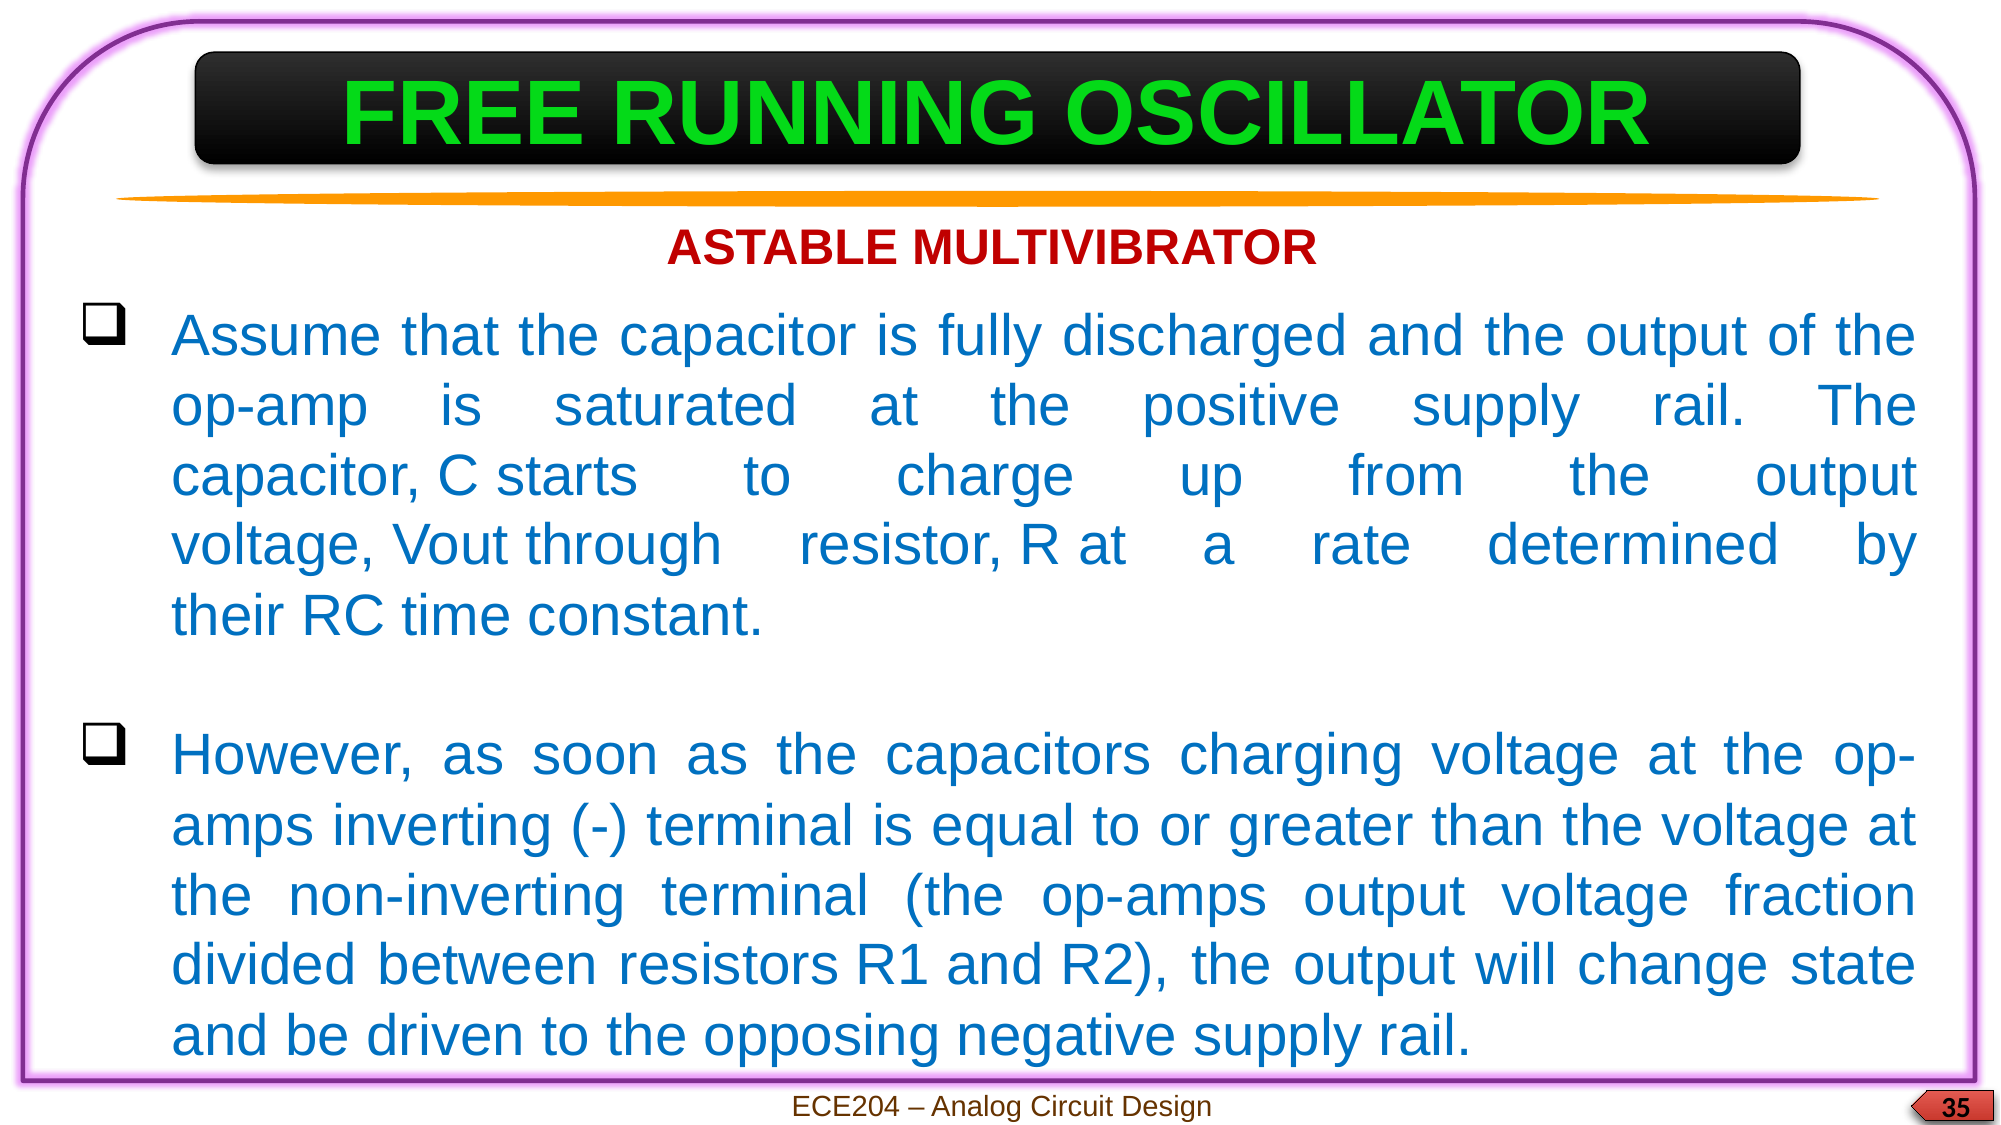

FREE RUNNING OSCILLATOR

ASTABLE MULTIVIBRATOR
Assume that the capacitor is fully discharged and the output of the op-amp is saturated at the positive supply rail. The capacitor, C starts to charge up from the output voltage, Vout through resistor, R at a rate determined by their RC time constant.

However, as soon as the capacitors charging voltage at the op-amps inverting (-) terminal is equal to or greater than the voltage at the non-inverting terminal (the op-amps output voltage fraction divided between resistors R1 and R2), the output will change state and be driven to the opposing negative supply rail.
ECE204 – Analog Circuit Design

35